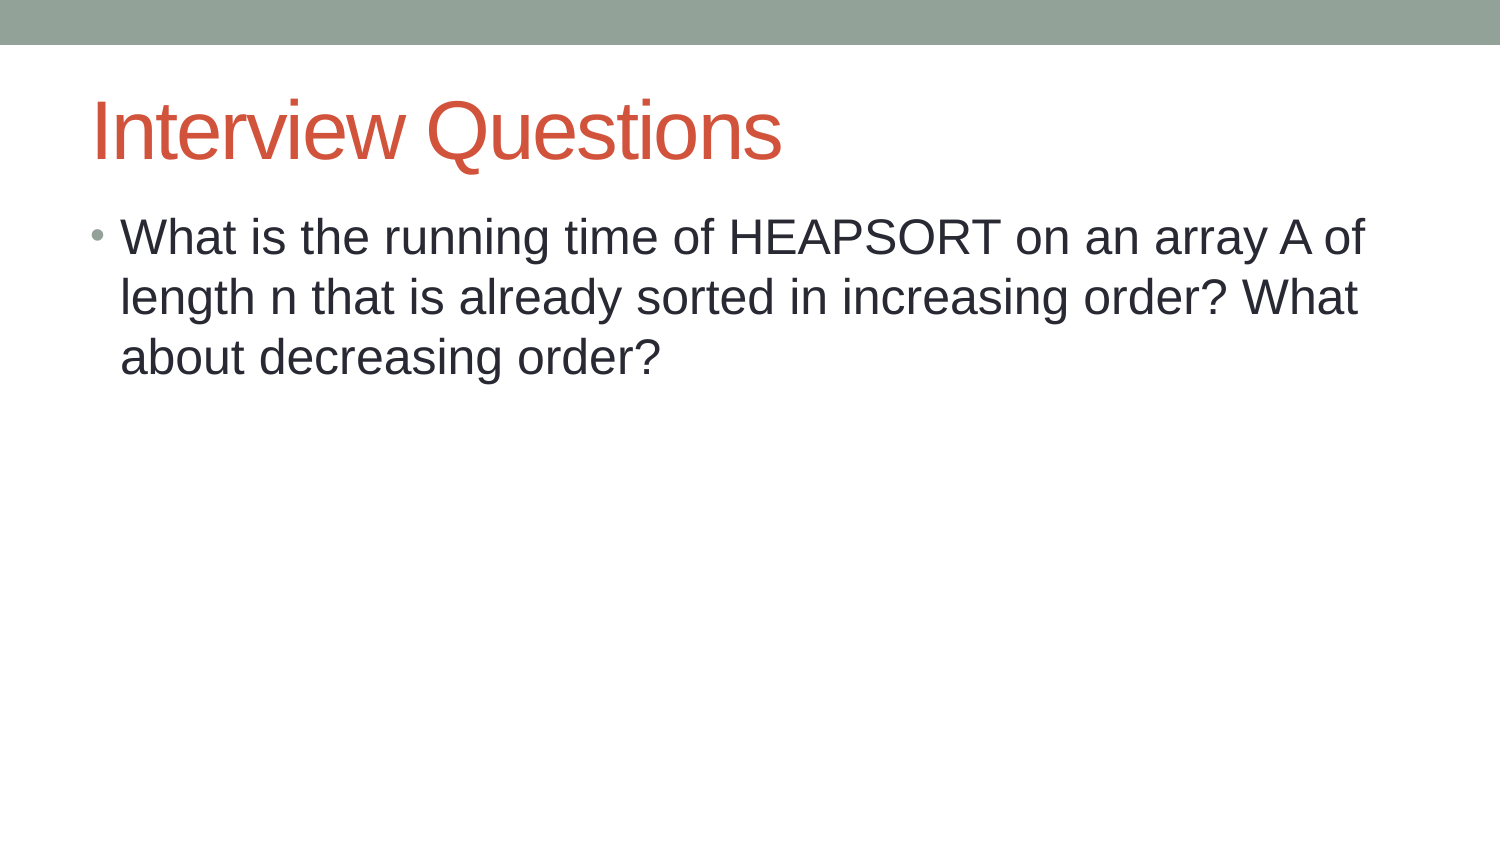

# Interview Questions
What is the running time of HEAPSORT on an array A of length n that is already sorted in increasing order? What about decreasing order?